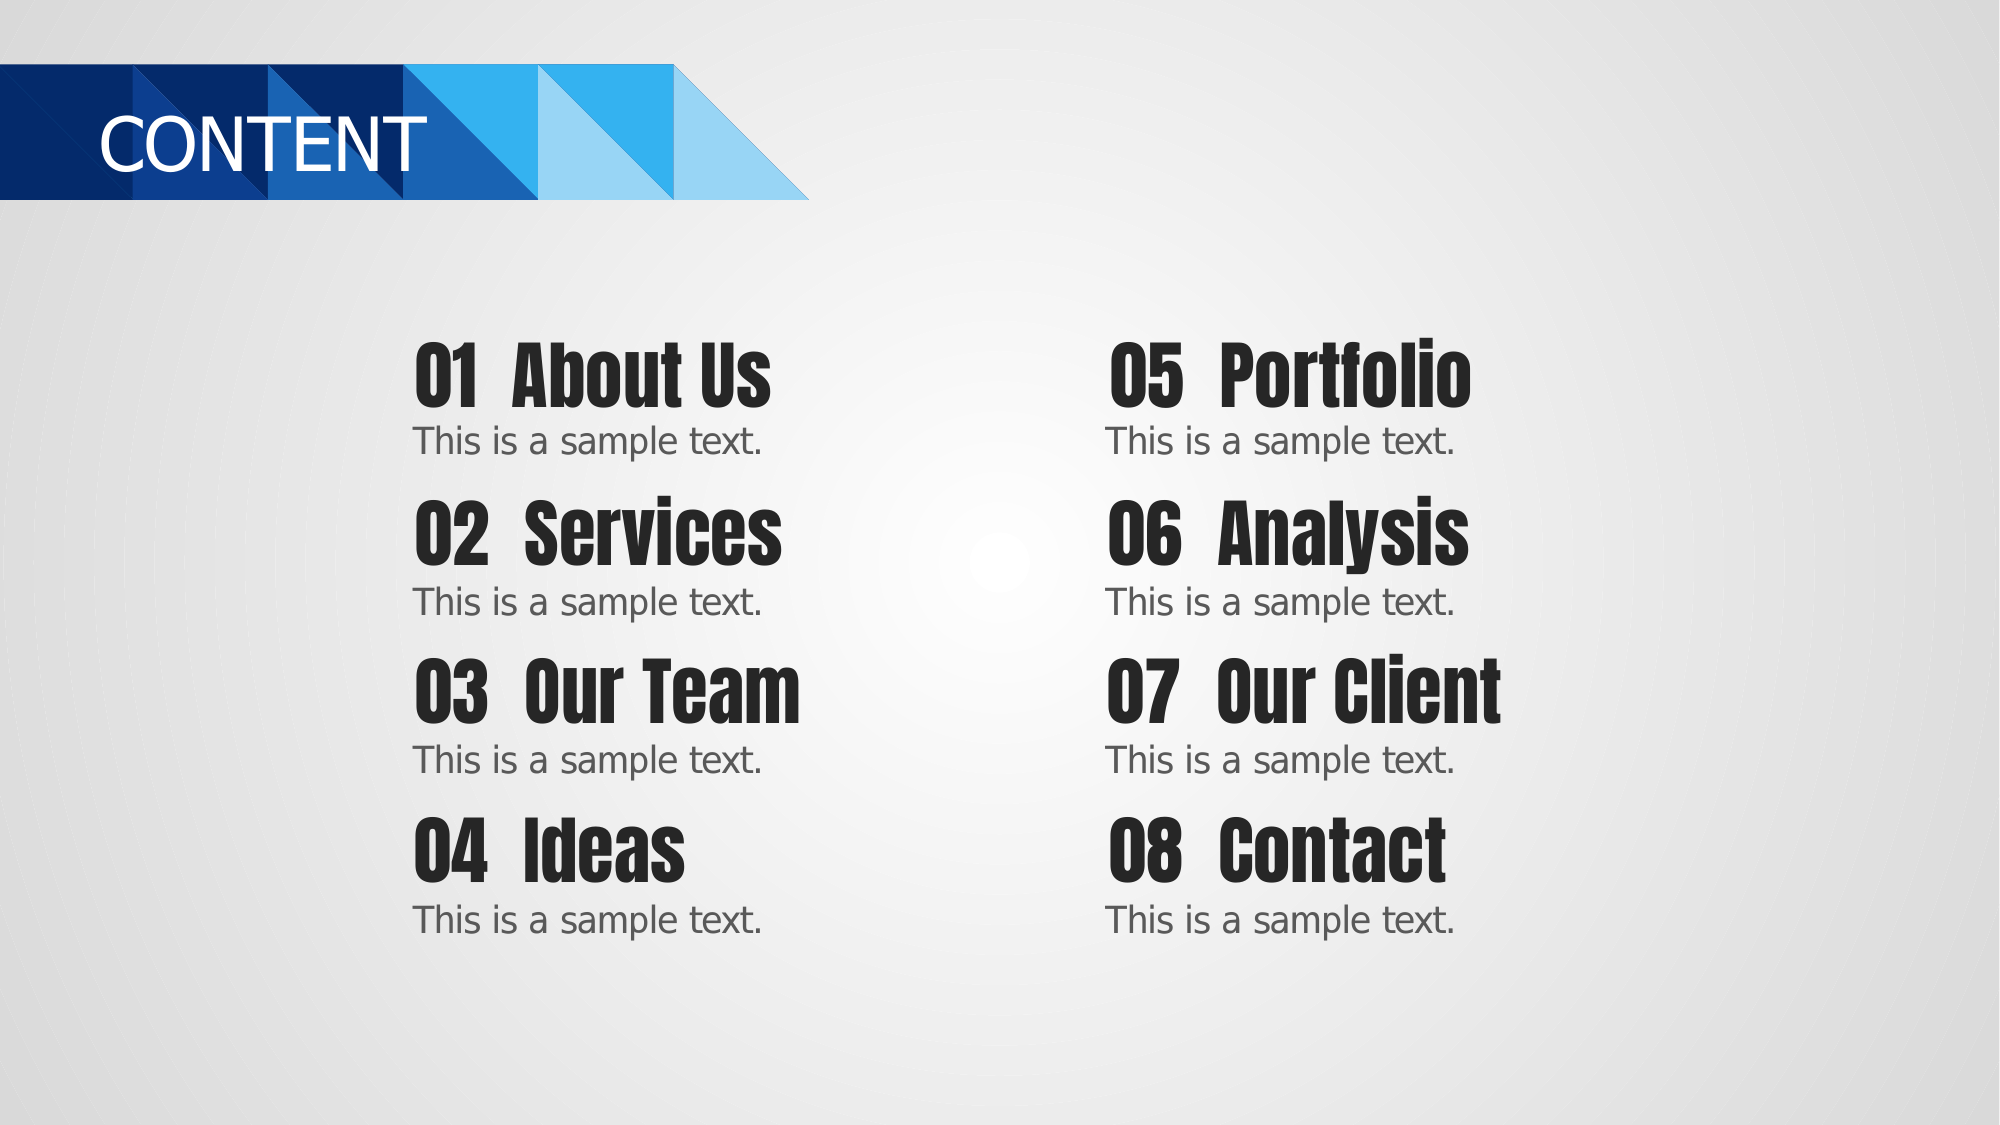

# CONTENT
01  About Us
05  Portfolio
This is a sample text.
This is a sample text.
02  Services
06  Analysis
This is a sample text.
This is a sample text.
03  Our Team
07  Our Client
This is a sample text.
This is a sample text.
04  Ideas
08  Contact
This is a sample text.
This is a sample text.